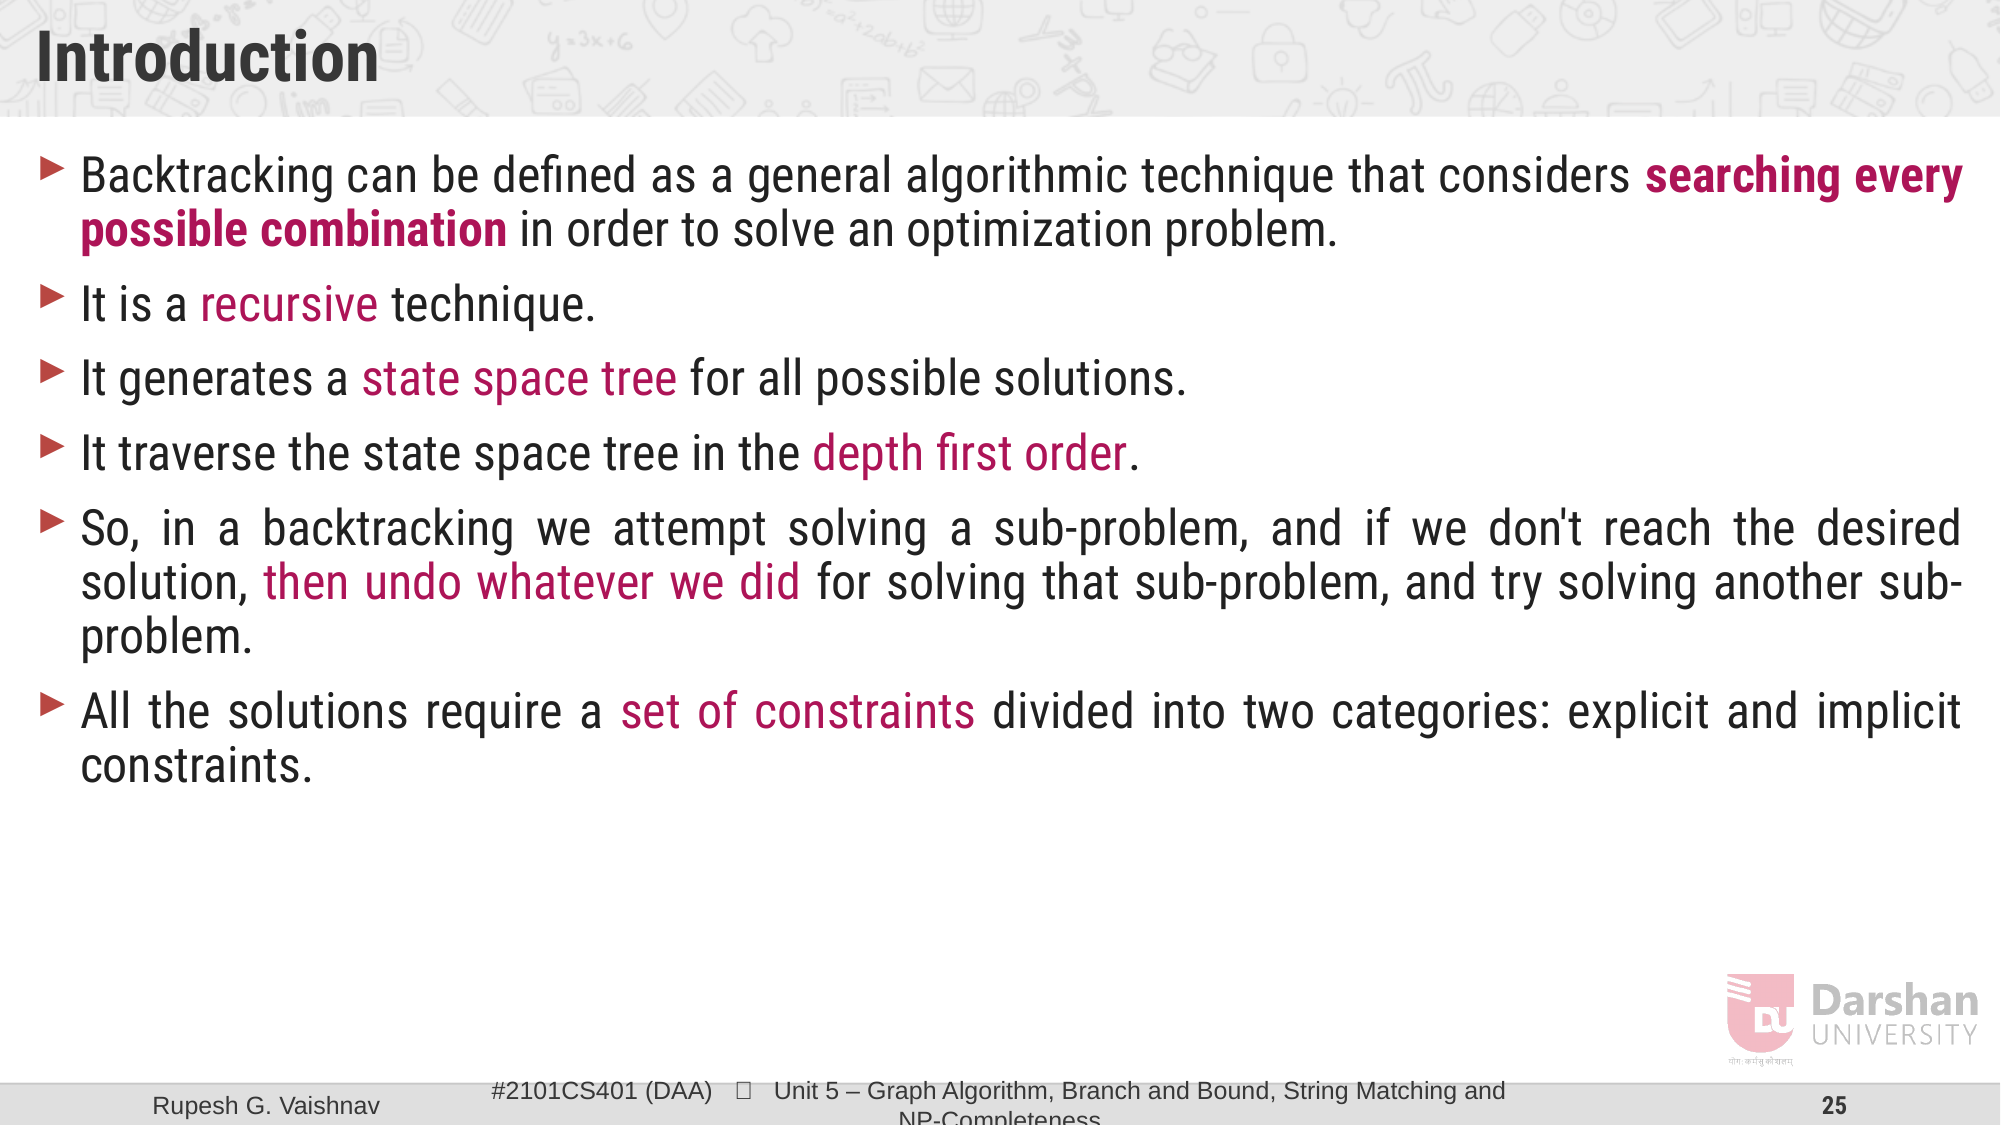

# Introduction
Backtracking can be defined as a general algorithmic technique that considers searching every possible combination in order to solve an optimization problem.
It is a recursive technique.
It generates a state space tree for all possible solutions.
It traverse the state space tree in the depth first order.
So, in a backtracking we attempt solving a sub-problem, and if we don't reach the desired solution, then undo whatever we did for solving that sub-problem, and try solving another sub-problem.
All the solutions require a set of constraints divided into two categories: explicit and implicit constraints.